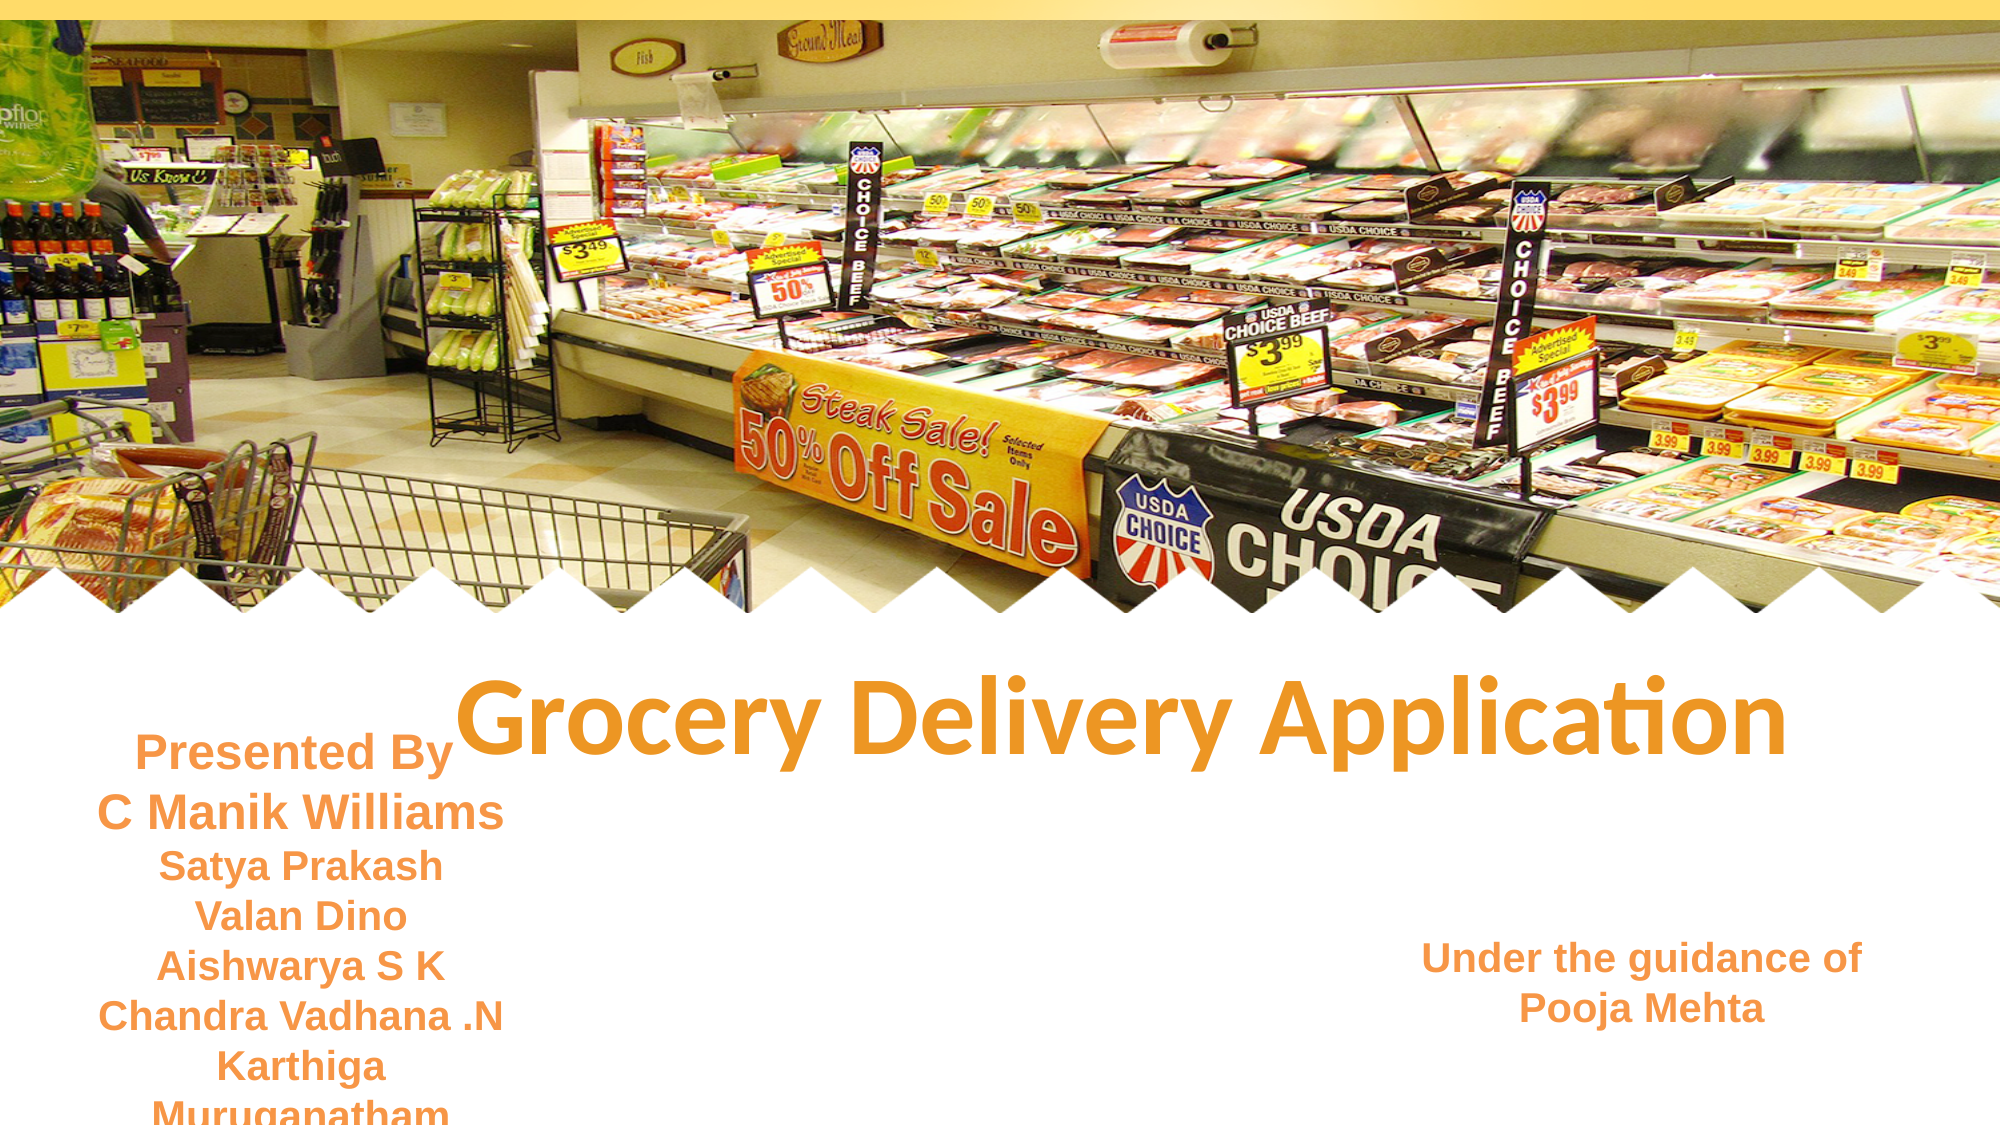

# Grocery Delivery Application
Presented By
C Manik Williams
Satya Prakash
Valan Dino
Aishwarya S K
Chandra Vadhana .N
Karthiga Muruganatham

Under the guidance of
Pooja Mehta